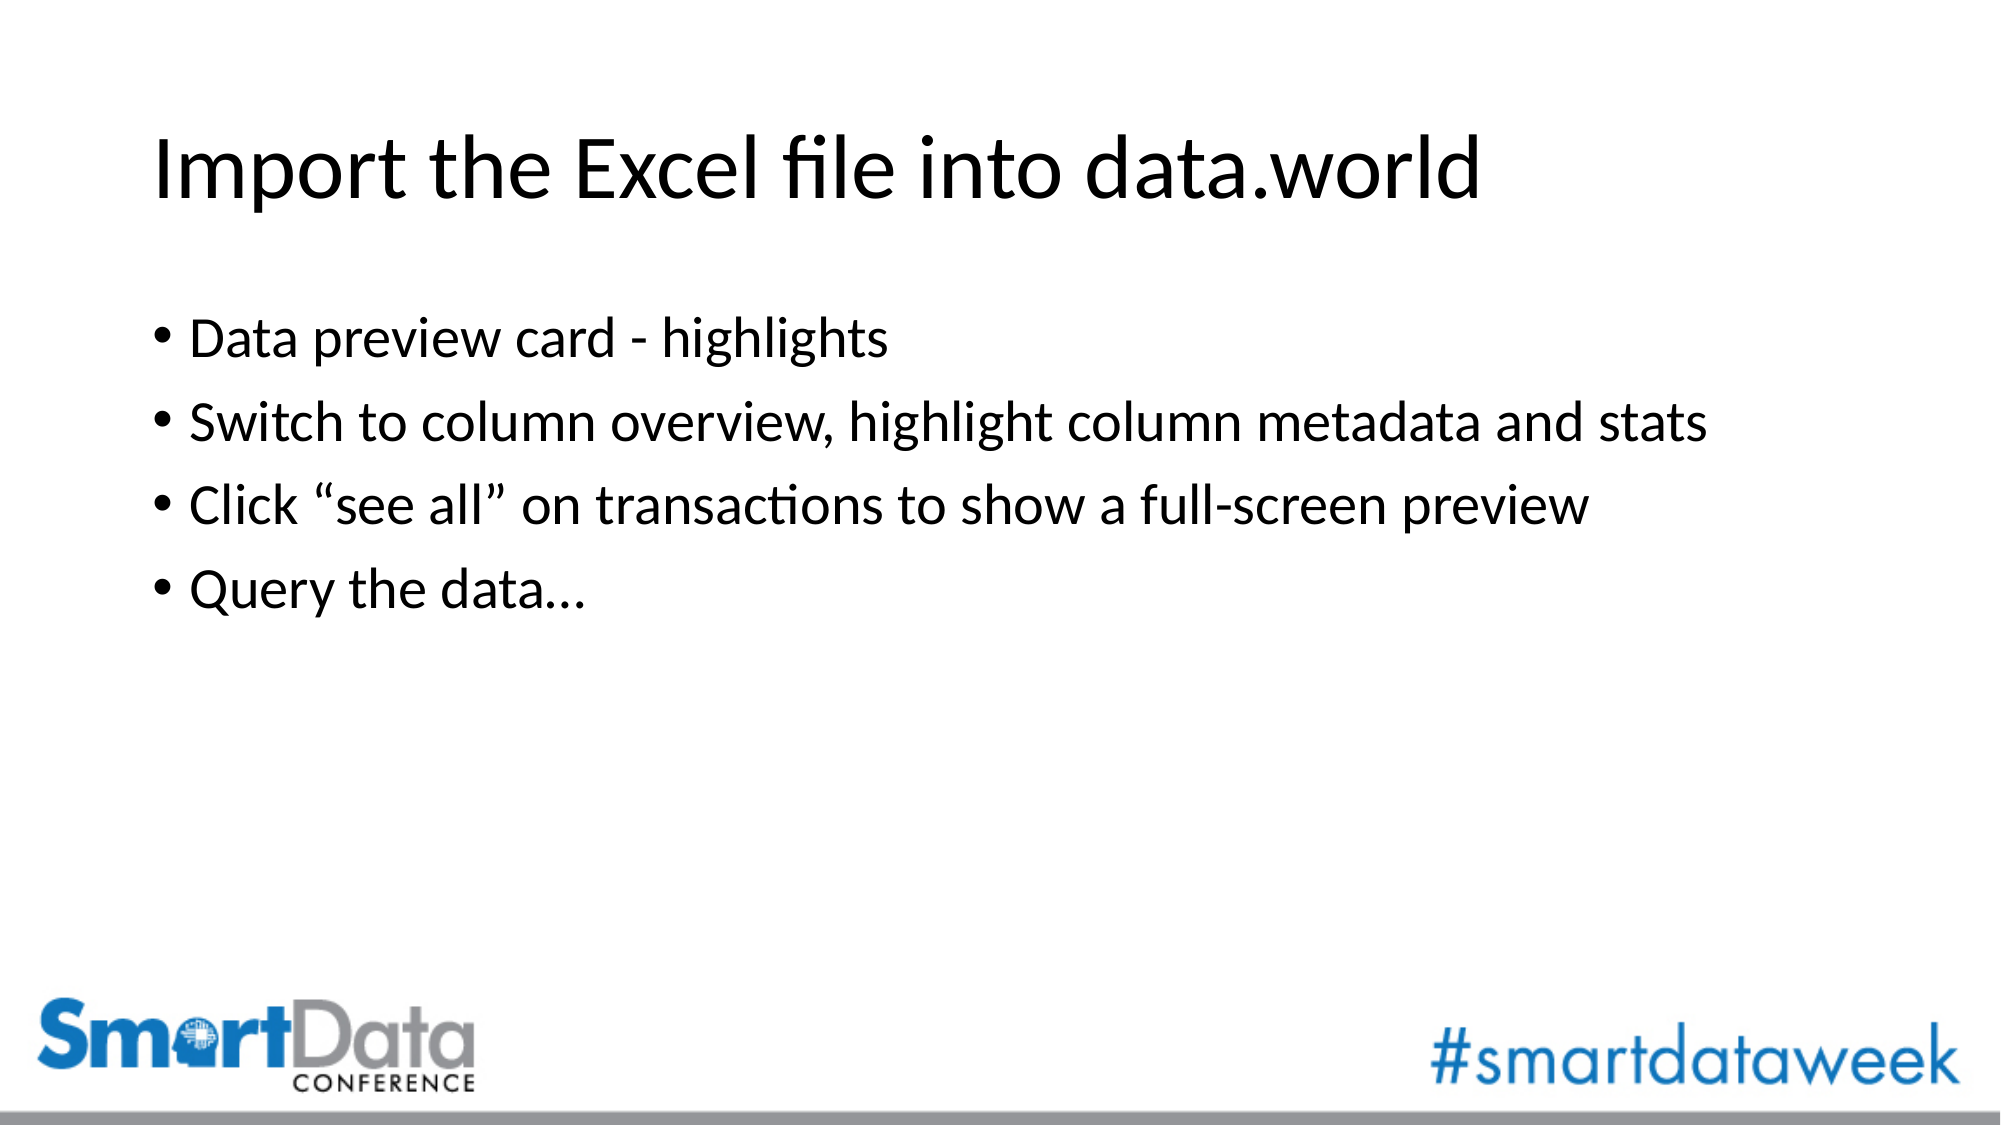

# Import the Excel file into data.world
Data preview card - highlights
Switch to column overview, highlight column metadata and stats
Click “see all” on transactions to show a full-screen preview
Query the data…